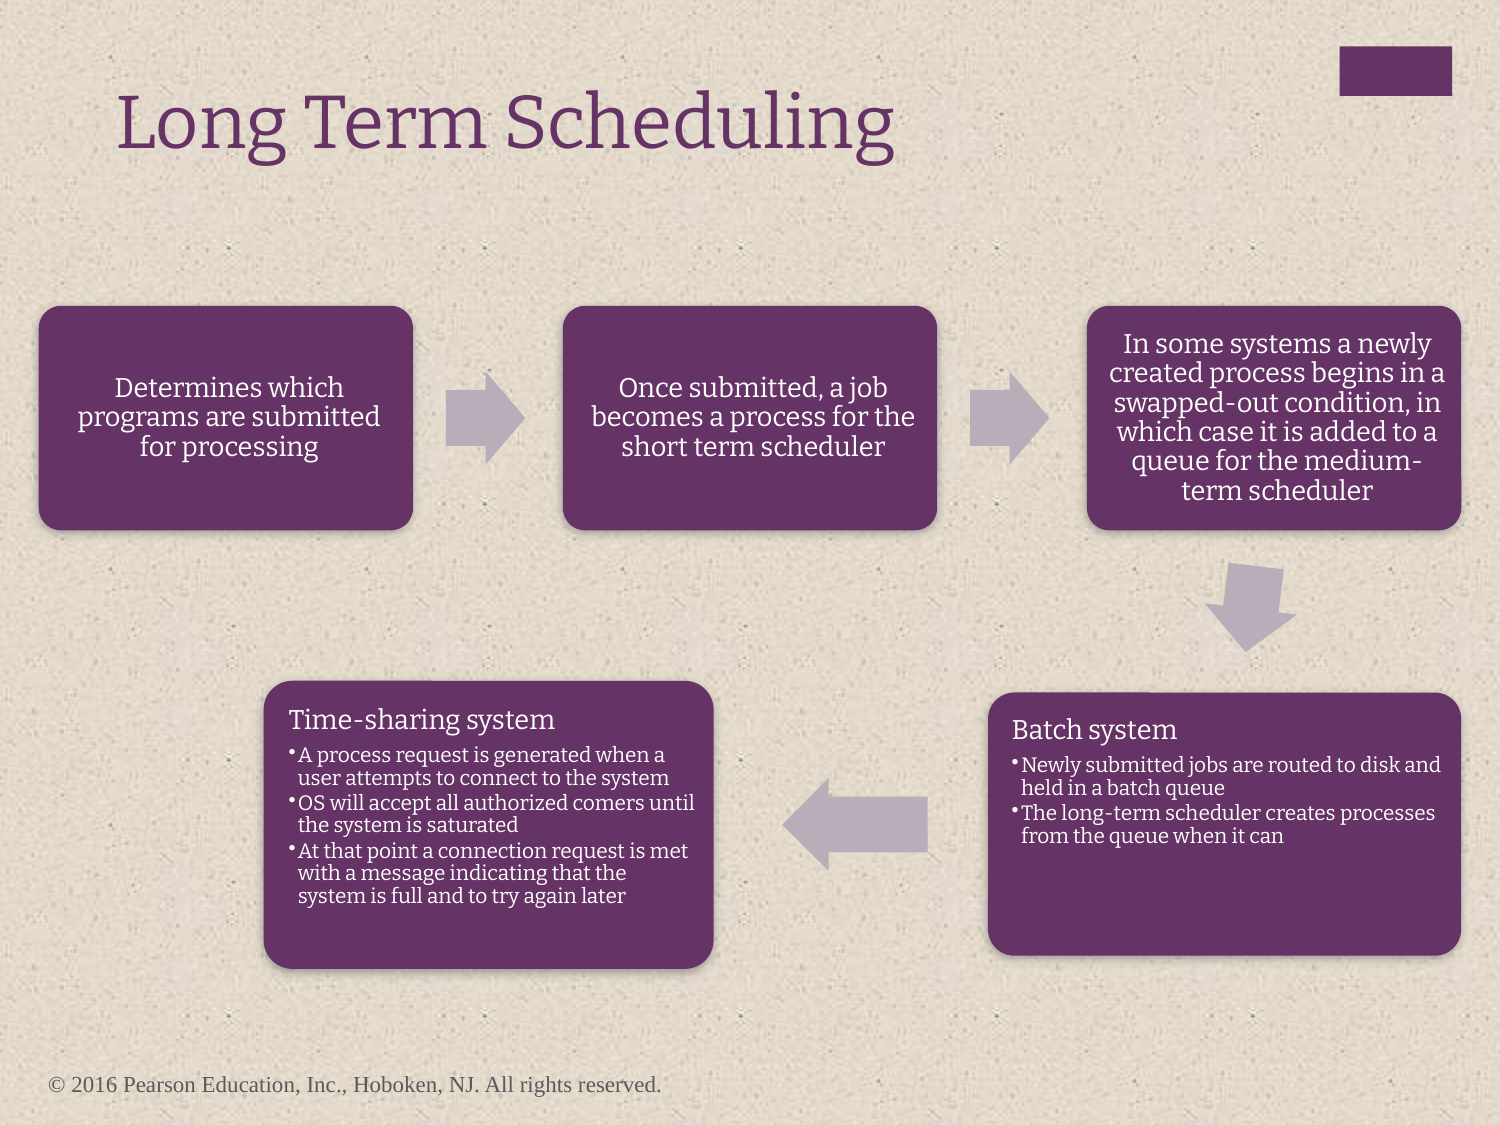

Long Term Scheduling
Determines which programs are submitted for processing

Once submitted, a job becomes a process for the short term scheduler

In some systems a newly created process begins in a swapped-out condition, in which case it is added to a queue for the medium-term scheduler

Batch system
Newly submitted jobs are routed to disk and held in a batch queue
The long-term scheduler creates processes from the queue when it can

Time-sharing system
A process request is generated when a user attempts to connect to the system
OS will accept all authorized comers until the system is saturated
At that point a connection request is met with a message indicating that the system is full and to try again later
© 2016 Pearson Education, Inc., Hoboken, NJ. All rights reserved.